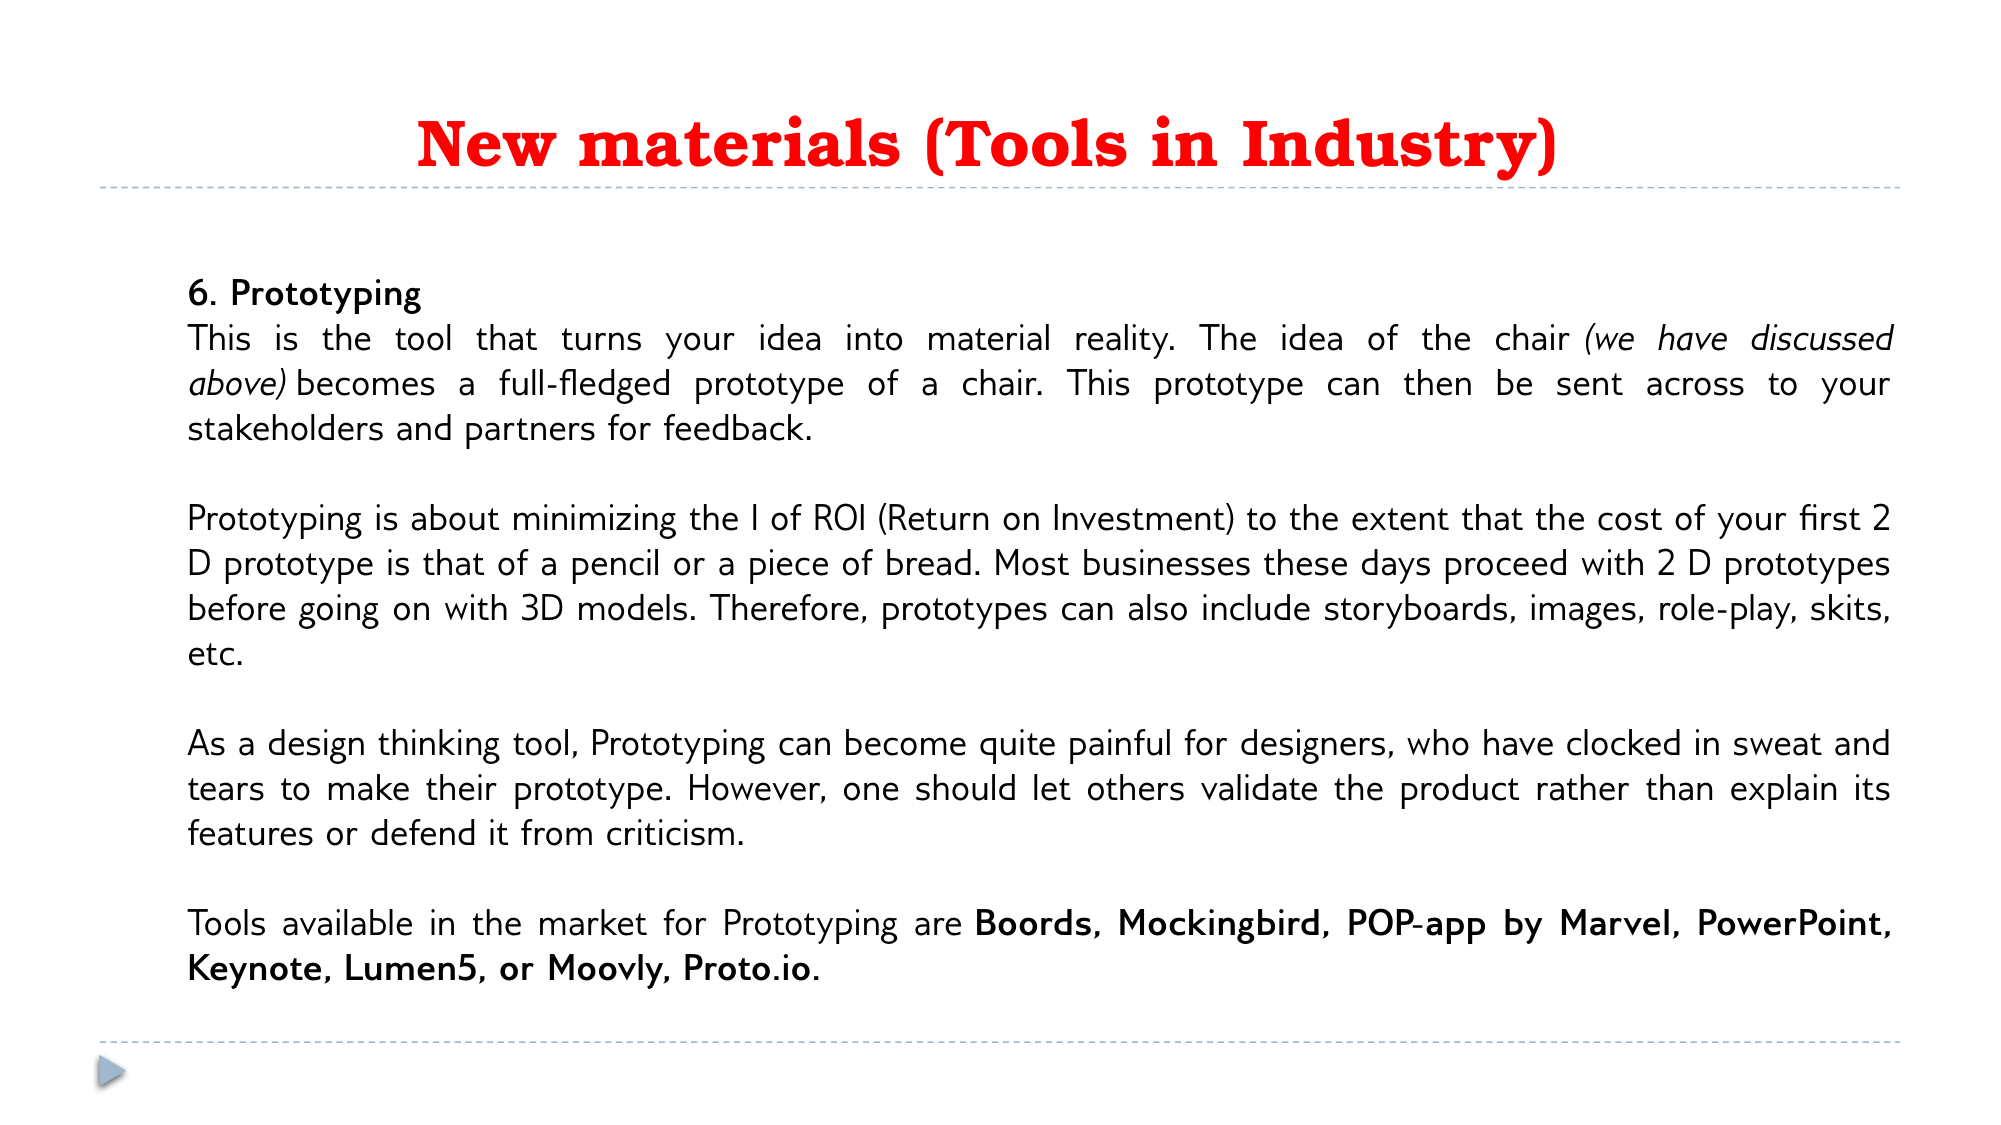

# New materials (Tools in Industry)

6. Prototyping
This is the tool that turns your idea into material reality. The idea of the chair (we have discussed above) becomes a full-fledged prototype of a chair. This prototype can then be sent across to your stakeholders and partners for feedback.

Prototyping is about minimizing the I of ROI (Return on Investment) to the extent that the cost of your first 2 D prototype is that of a pencil or a piece of bread. Most businesses these days proceed with 2 D prototypes before going on with 3D models. Therefore, prototypes can also include storyboards, images, role-play, skits, etc.

As a design thinking tool, Prototyping can become quite painful for designers, who have clocked in sweat and tears to make their prototype. However, one should let others validate the product rather than explain its features or defend it from criticism.

Tools available in the market for Prototyping are Boords, Mockingbird, POP-app by Marvel, PowerPoint, Keynote, Lumen5, or Moovly, Proto.io.